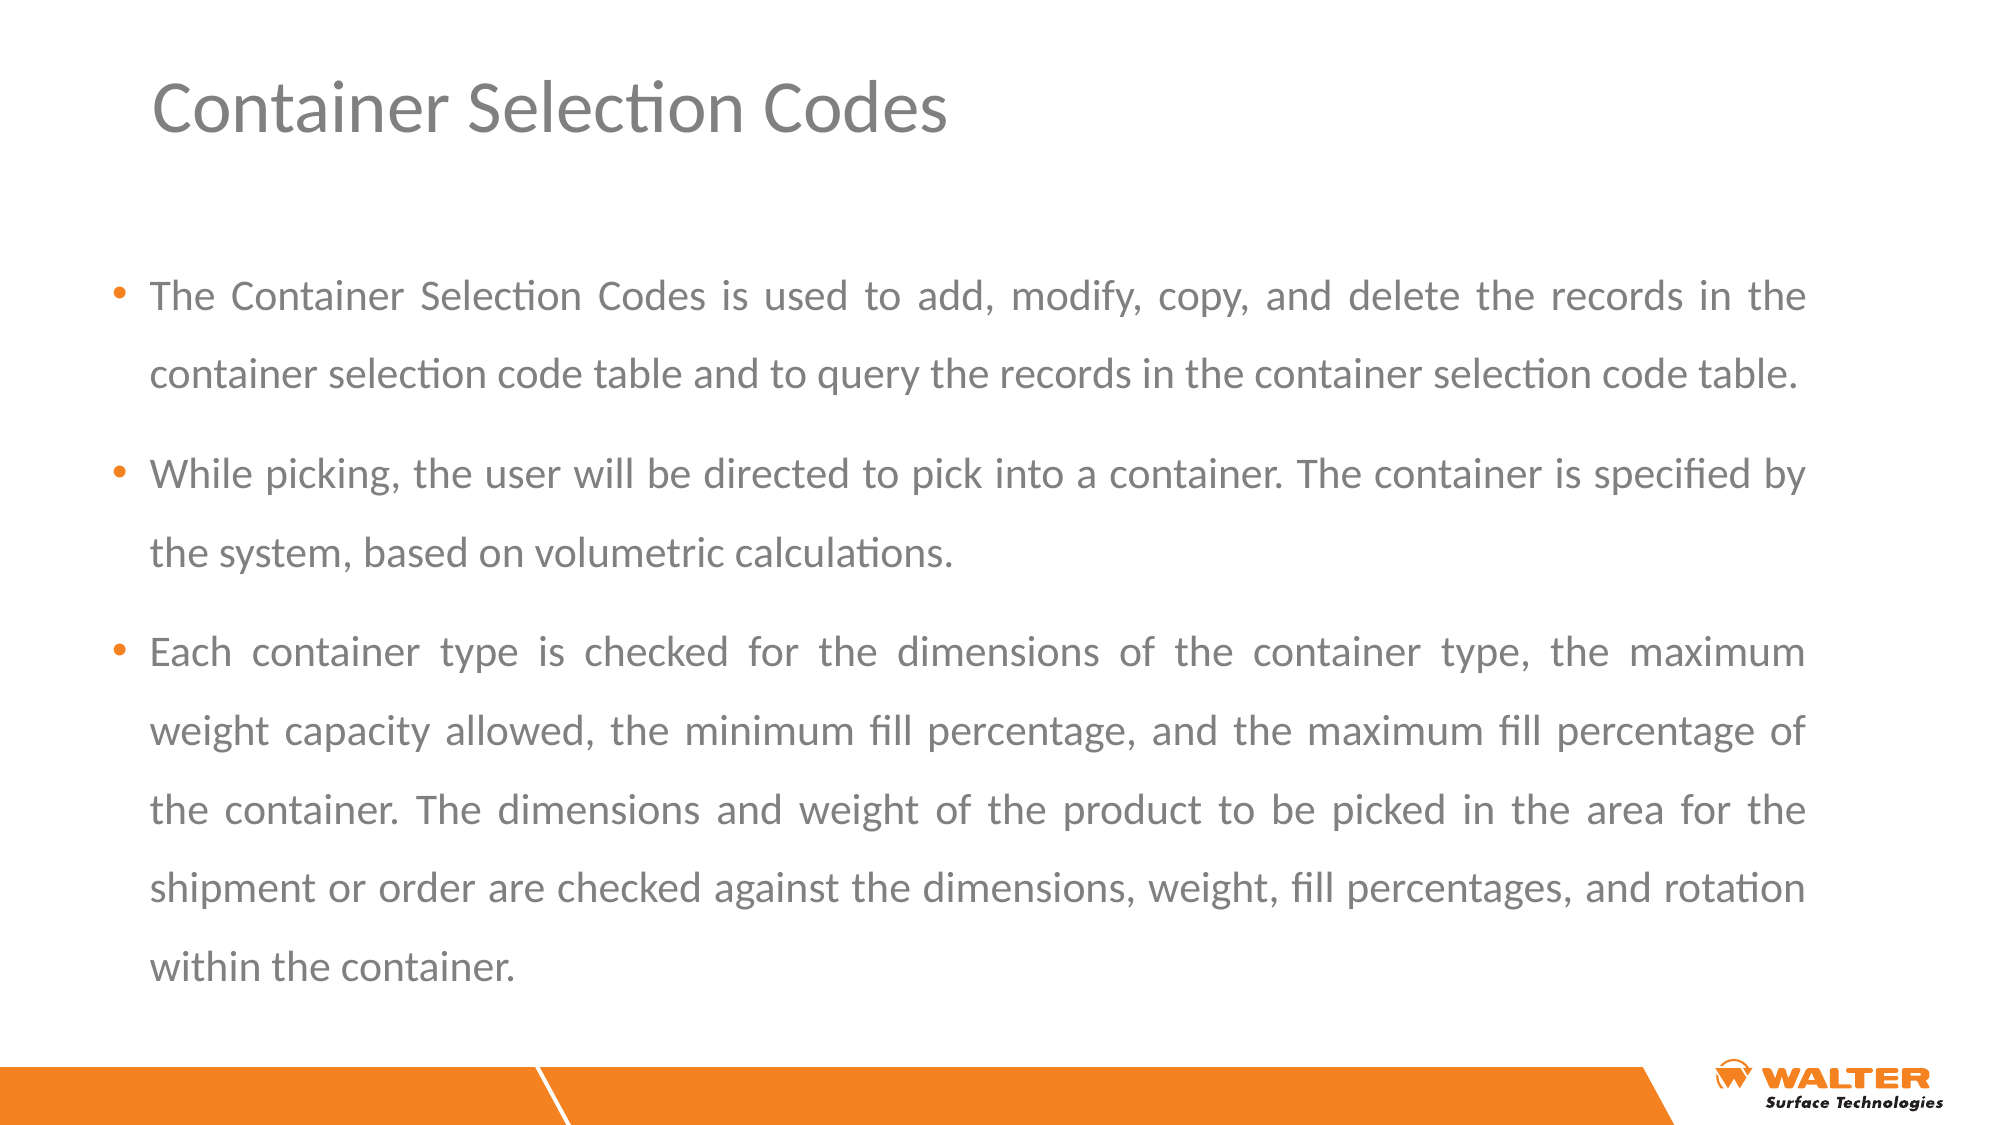

# Container Selection Codes
The Container Selection Codes is used to add, modify, copy, and delete the records in the container selection code table and to query the records in the container selection code table.
While picking, the user will be directed to pick into a container. The container is specified by the system, based on volumetric calculations.
Each container type is checked for the dimensions of the container type, the maximum weight capacity allowed, the minimum fill percentage, and the maximum fill percentage of the container. The dimensions and weight of the product to be picked in the area for the shipment or order are checked against the dimensions, weight, fill percentages, and rotation within the container.